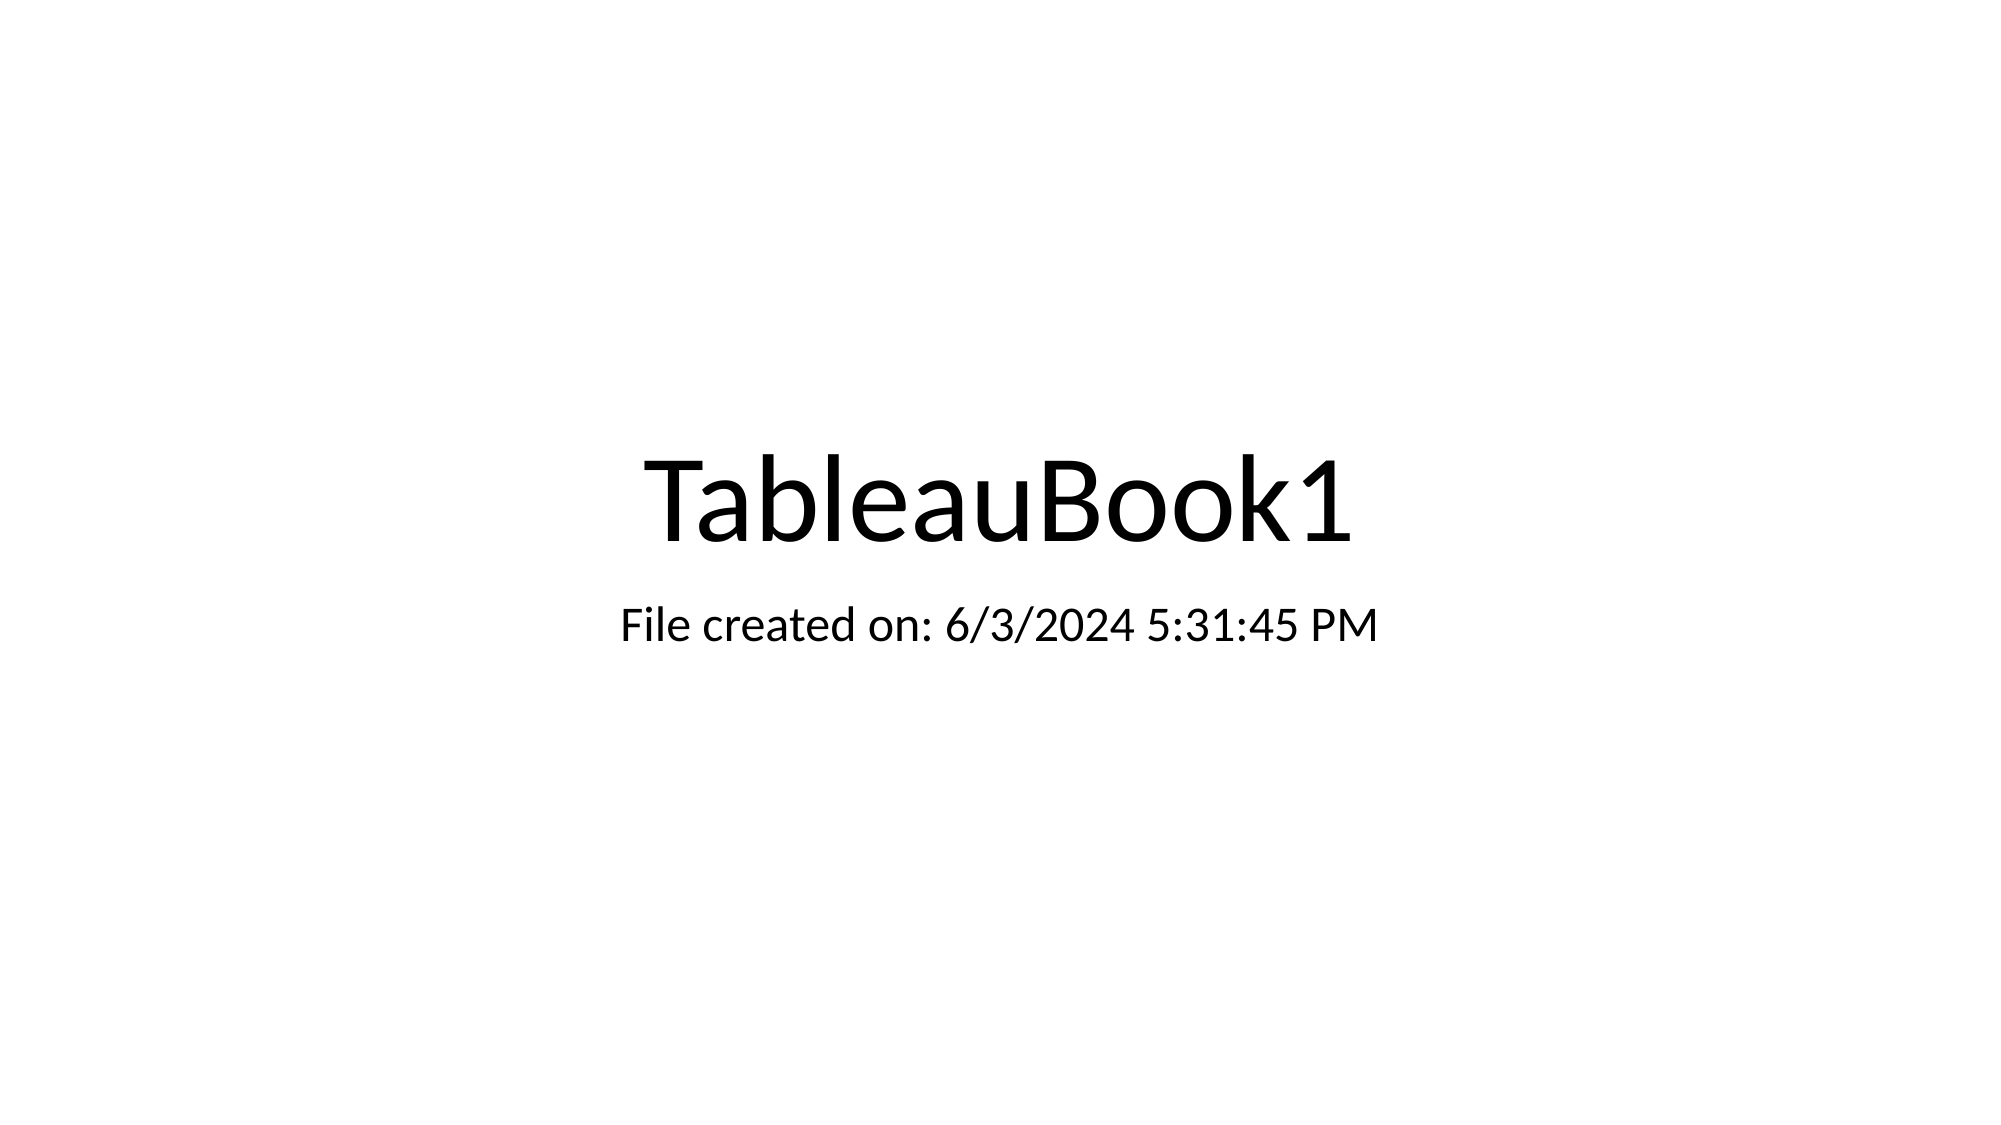

# TableauBook1
File created on: 6/3/2024 5:31:45 PM